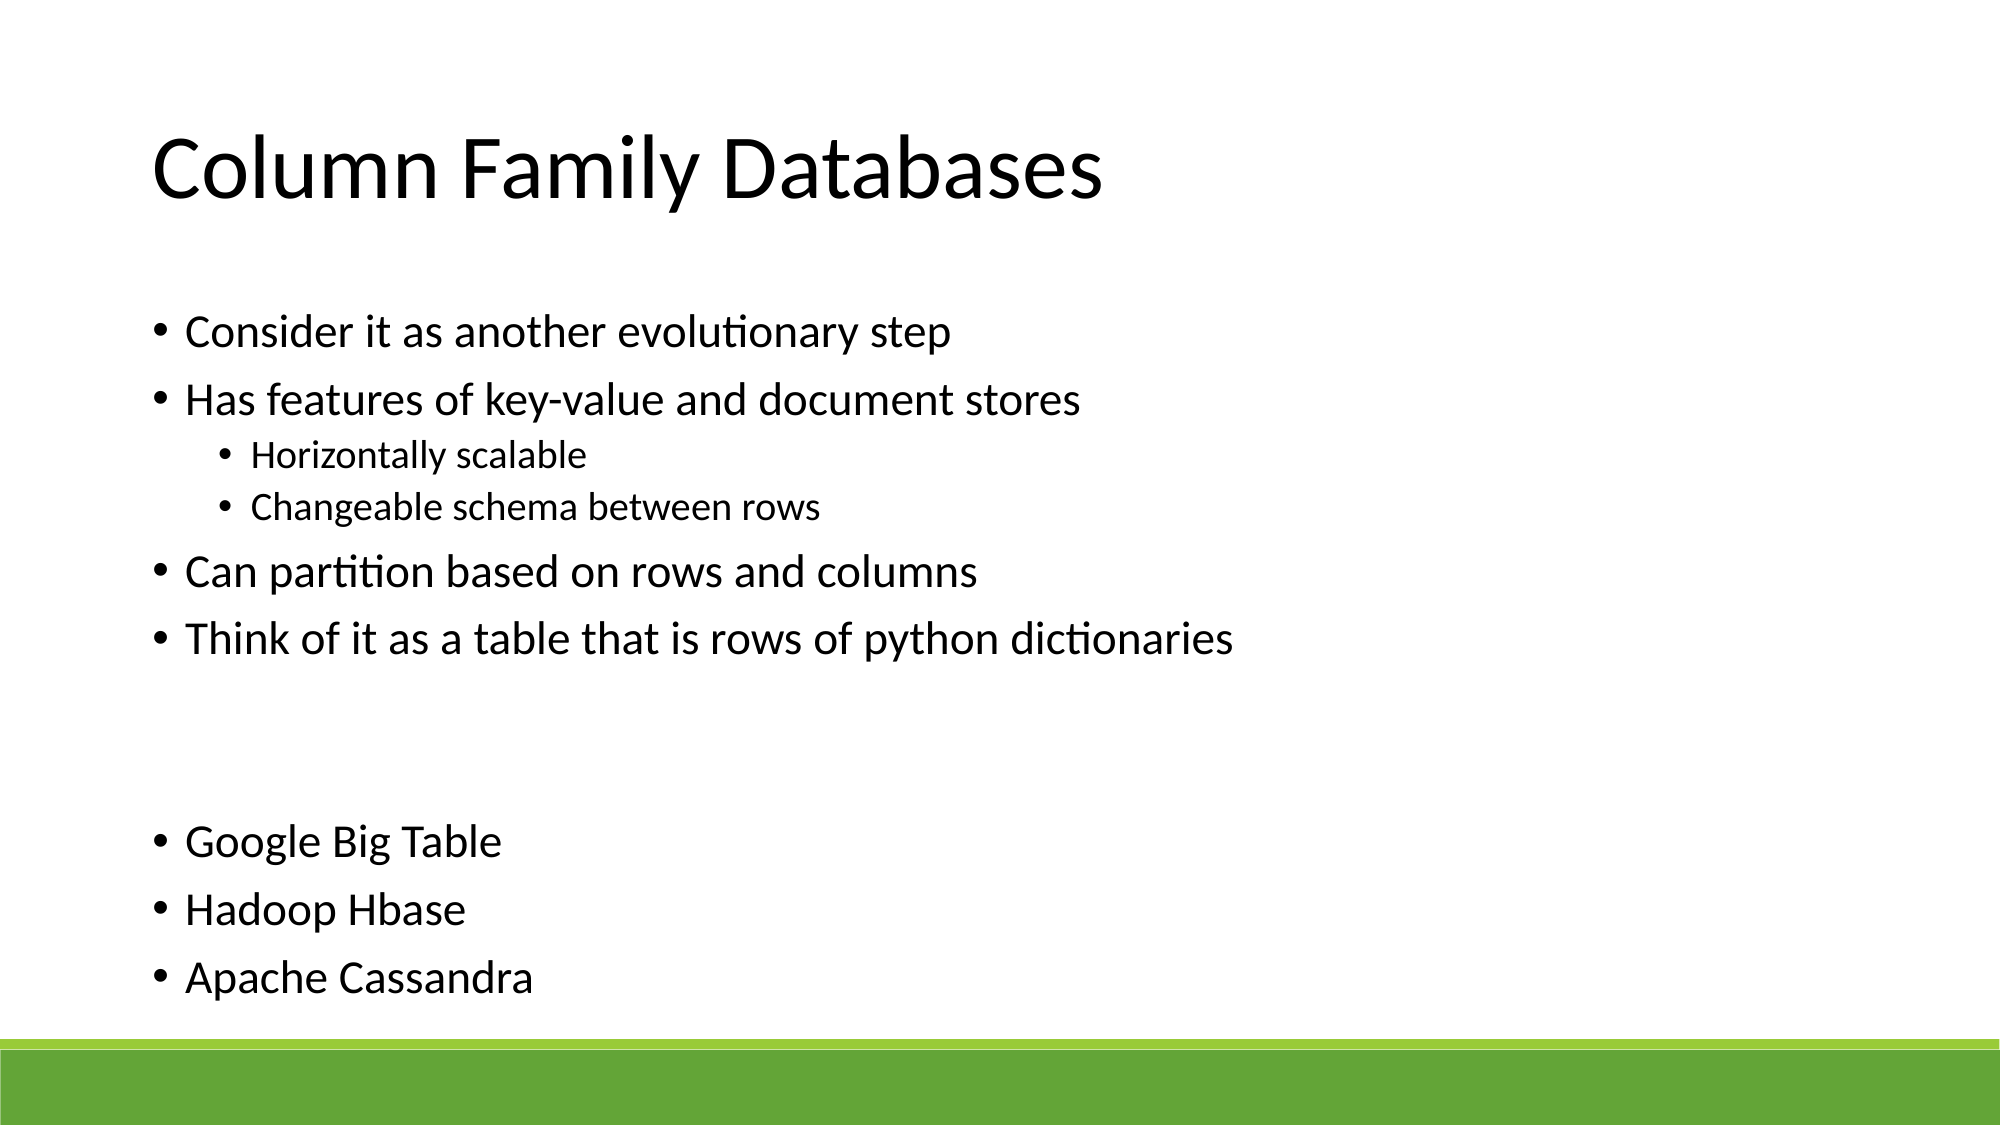

# Column Family Databases
Consider it as another evolutionary step
Has features of key-value and document stores
Horizontally scalable
Changeable schema between rows
Can partition based on rows and columns
Think of it as a table that is rows of python dictionaries

Google Big Table
Hadoop Hbase
Apache Cassandra